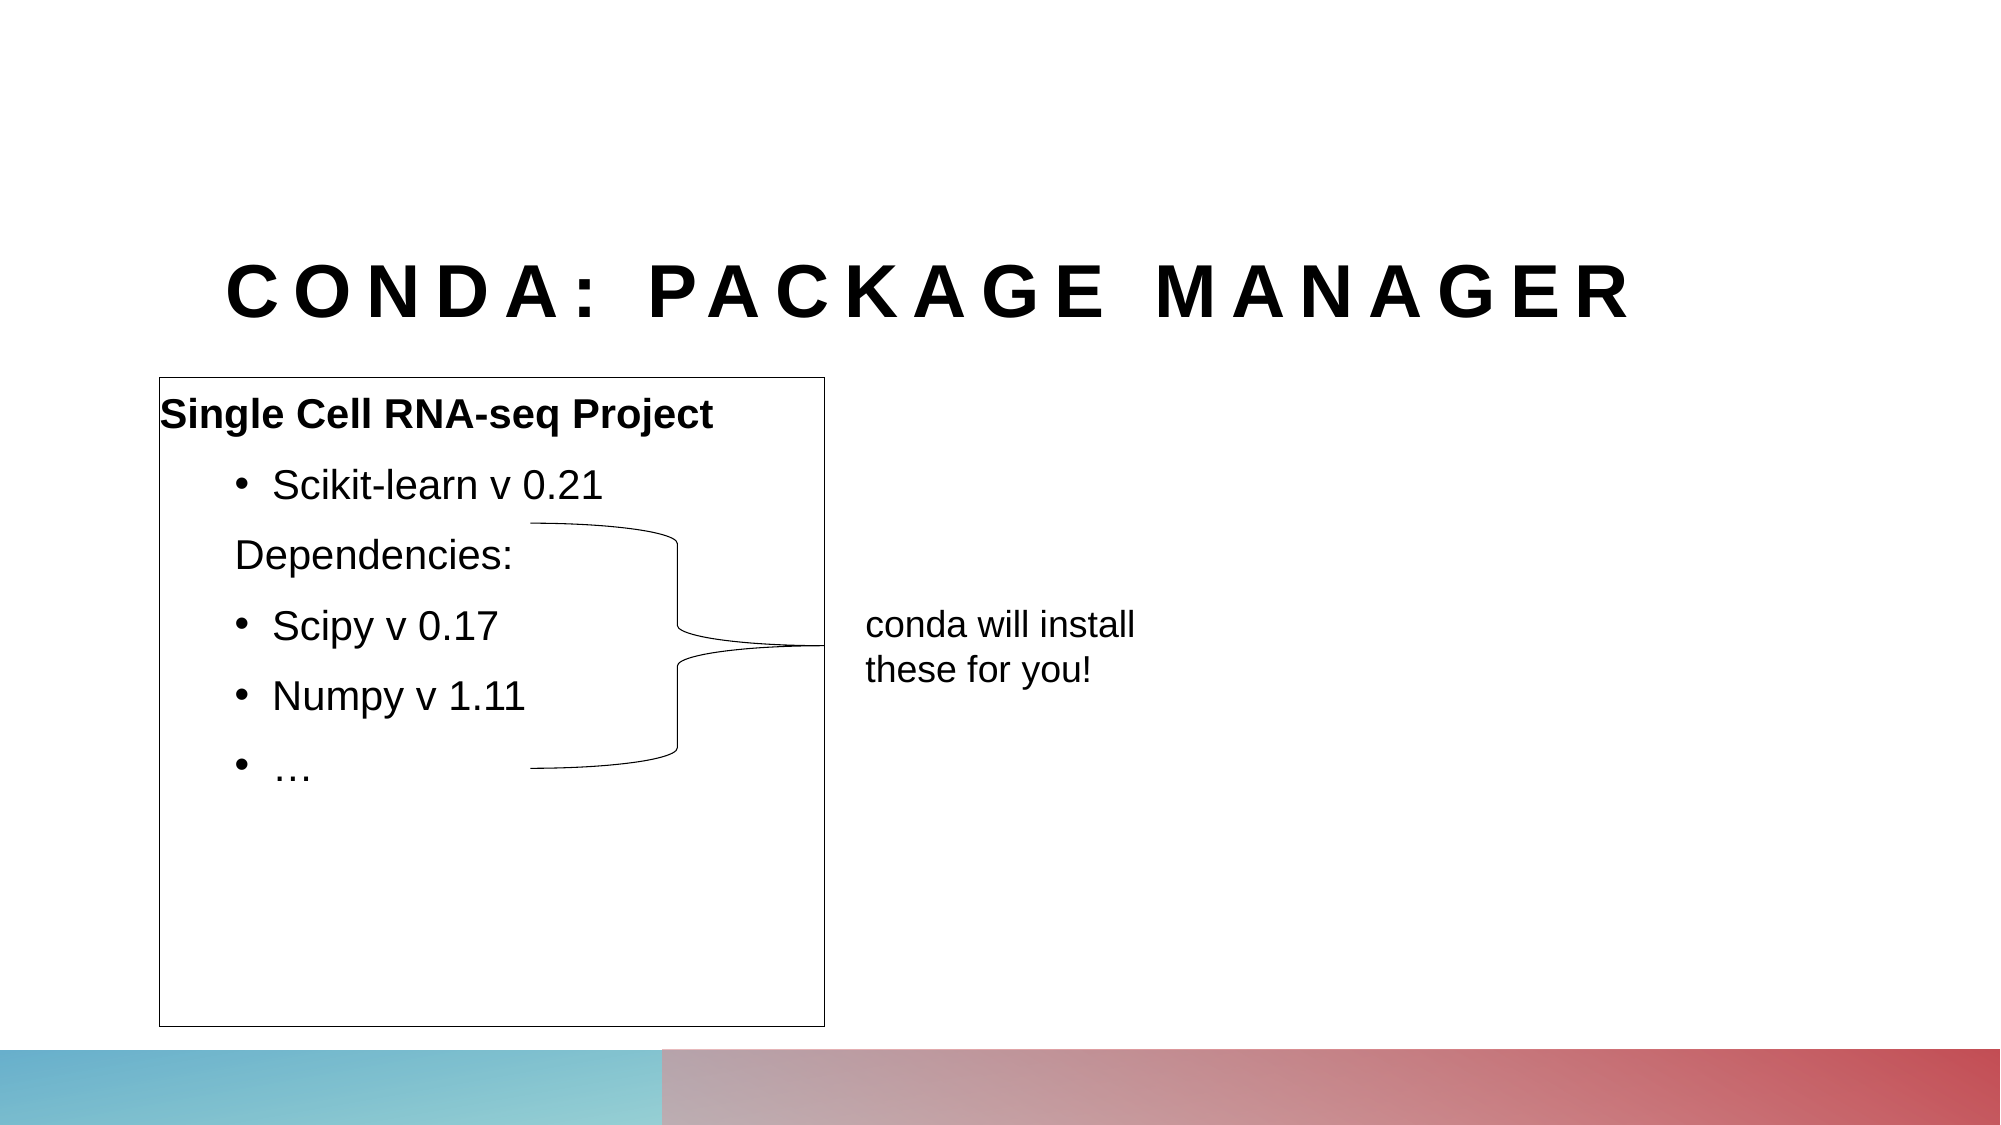

# CONDA: Package Manager
Single Cell RNA-seq Project
Scikit-learn v 0.21
Dependencies:
Scipy v 0.17
Numpy v 1.11
…

conda will install these for you!